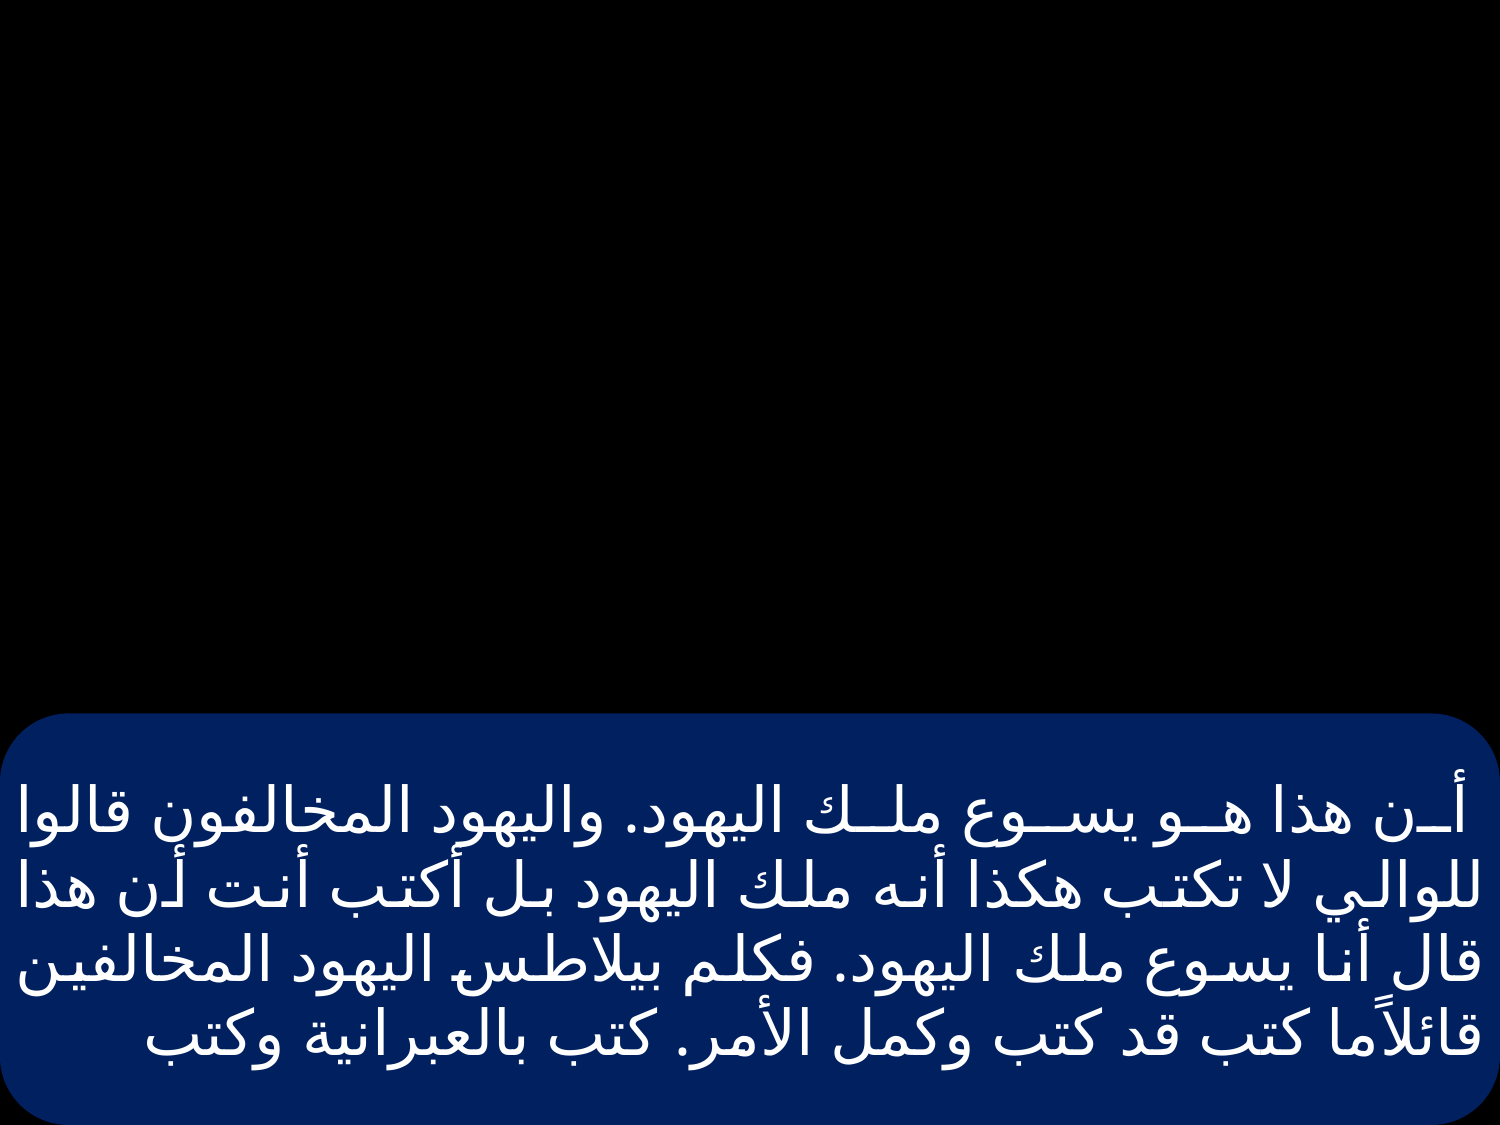

# أن هذا هو يسوع ملك اليهود. واليهود المخالفون قالوا للوالي لا تكتب هكذا أنه ملك اليهود بل أكتب أنت أن هذا قال أنا يسوع ملك اليهود. فكلم بيلاطس اليهود المخالفين قائلاًما كتب قد كتب وكمل الأمر. كتب بالعبرانية وكتب